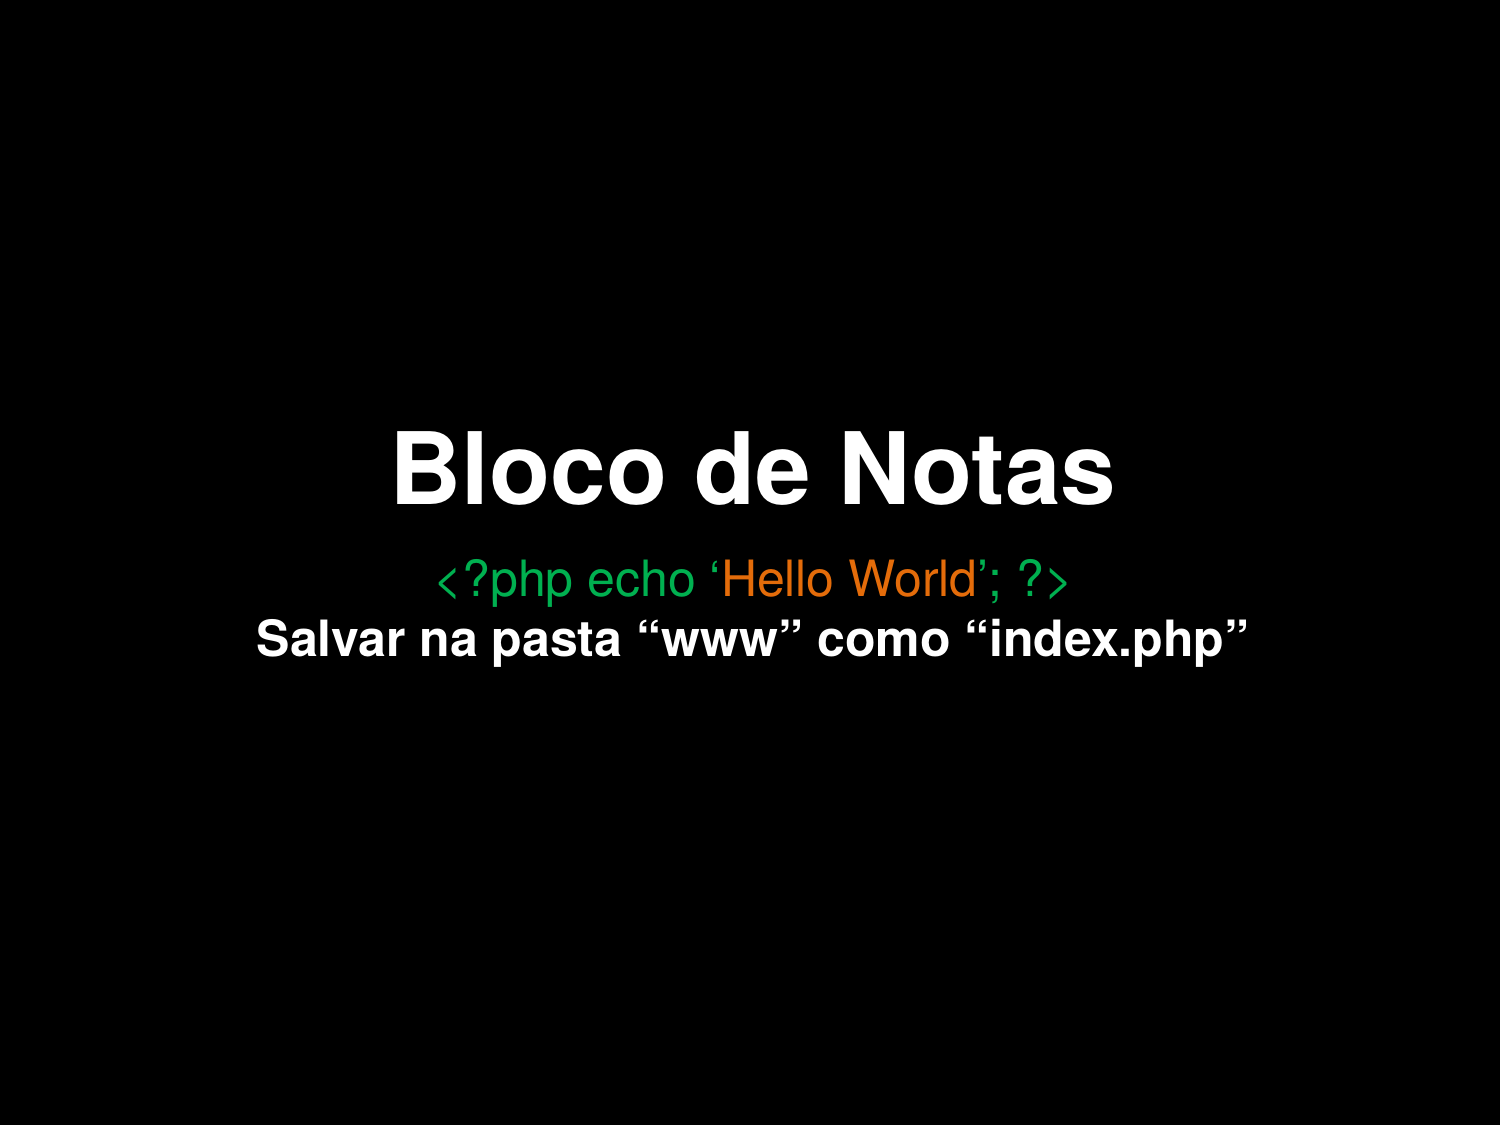

Bloco de Notas
<?php echo ‘Hello World’; ?>
Salvar na pasta “www” como “index.php”